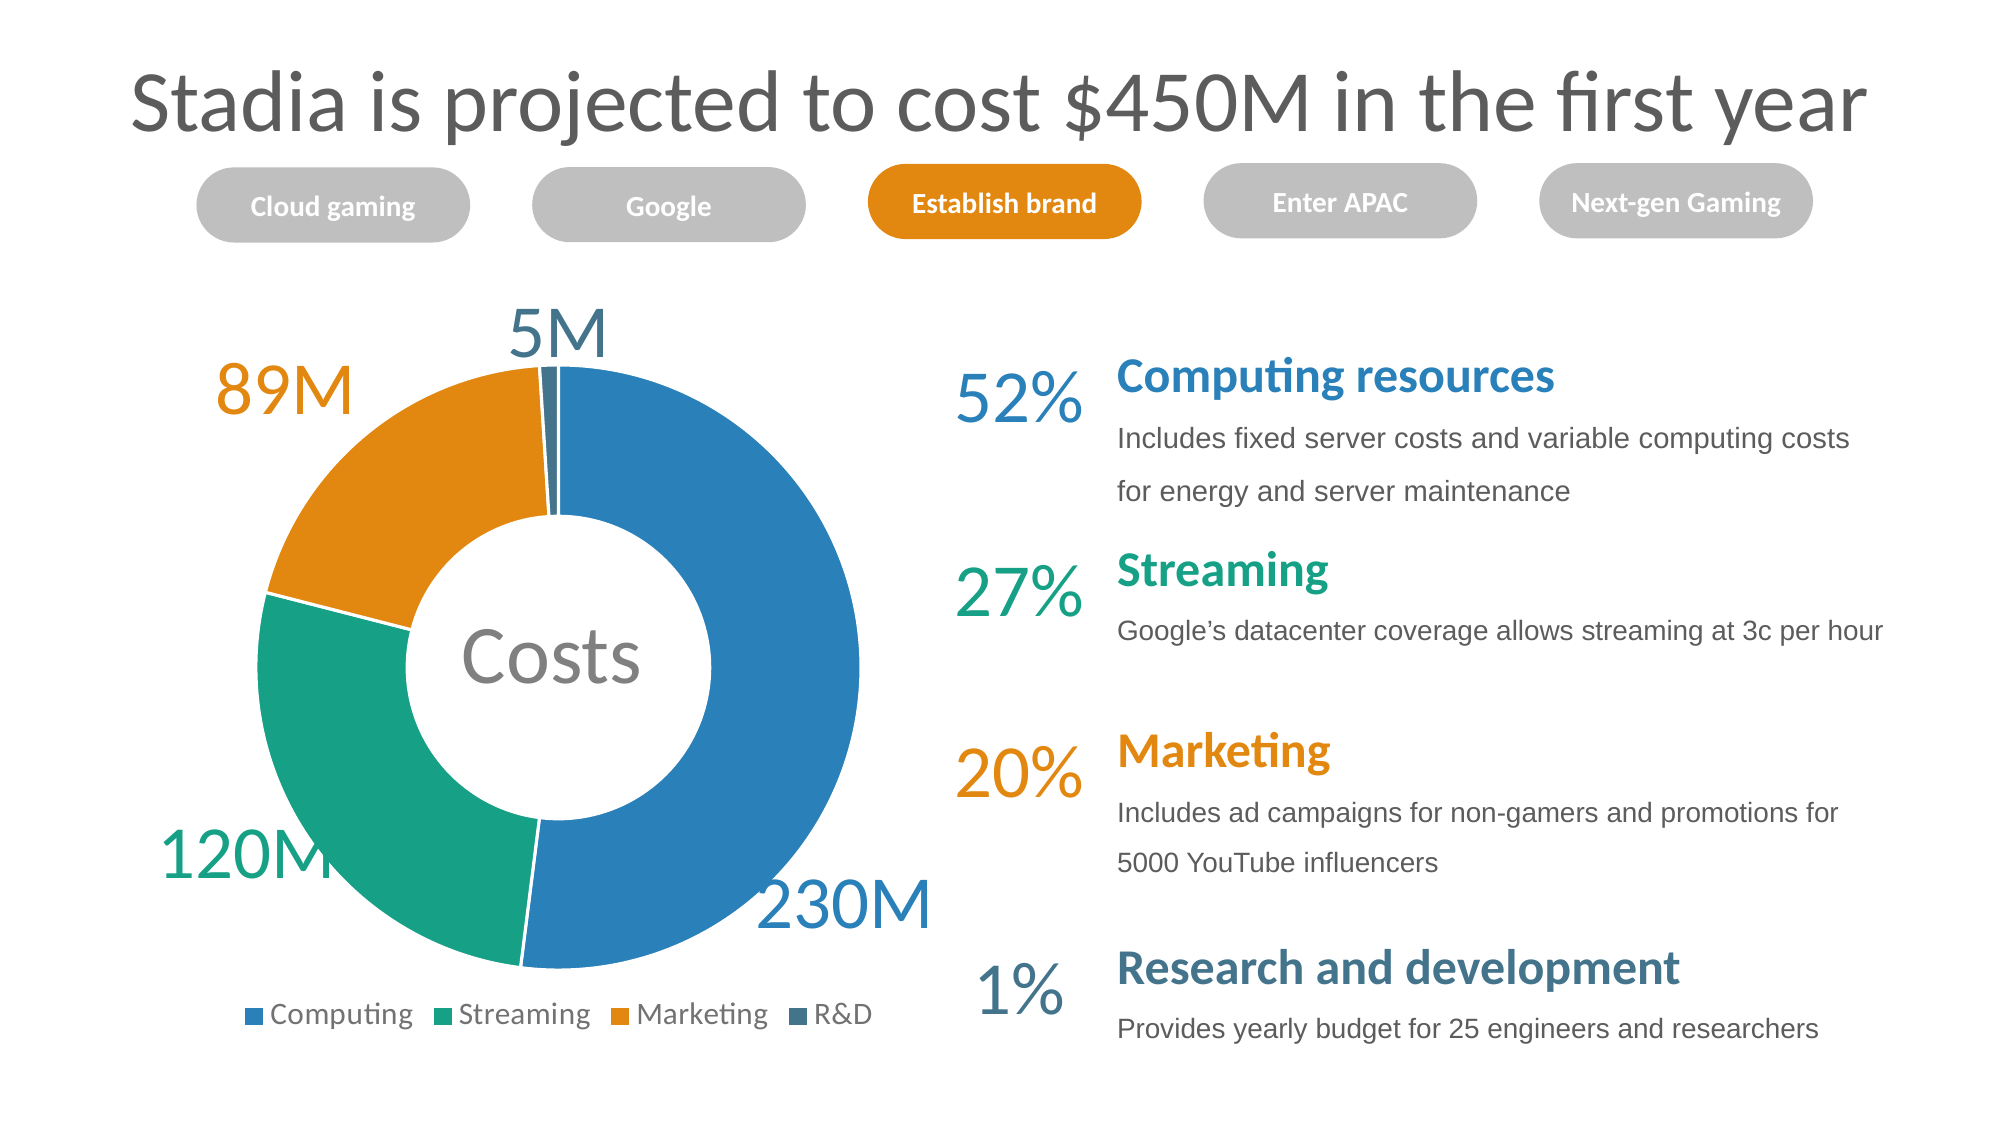

# Stadia is projected to cost $450M in the first year
Next-gen Gaming
Enter APAC
Establish brand
Google
Cloud gaming
5M
Computing resources
Includes fixed server costs and variable computing costs for energy and server maintenance
89M
52%

### Chart

| Category | Sales |
|---|---|
| Computing | 52.0 |
| Streaming | 27.0 |
| Marketing | 20.0 |
| R&D | 1.0 |
Streaming
Google’s datacenter coverage allows streaming at 3c per hour
27%
Costs
Marketing
Includes ad campaigns for non-gamers and promotions for 5000 YouTube influencers
20%
120M
230M
Research and development
Provides yearly budget for 25 engineers and researchers
1%